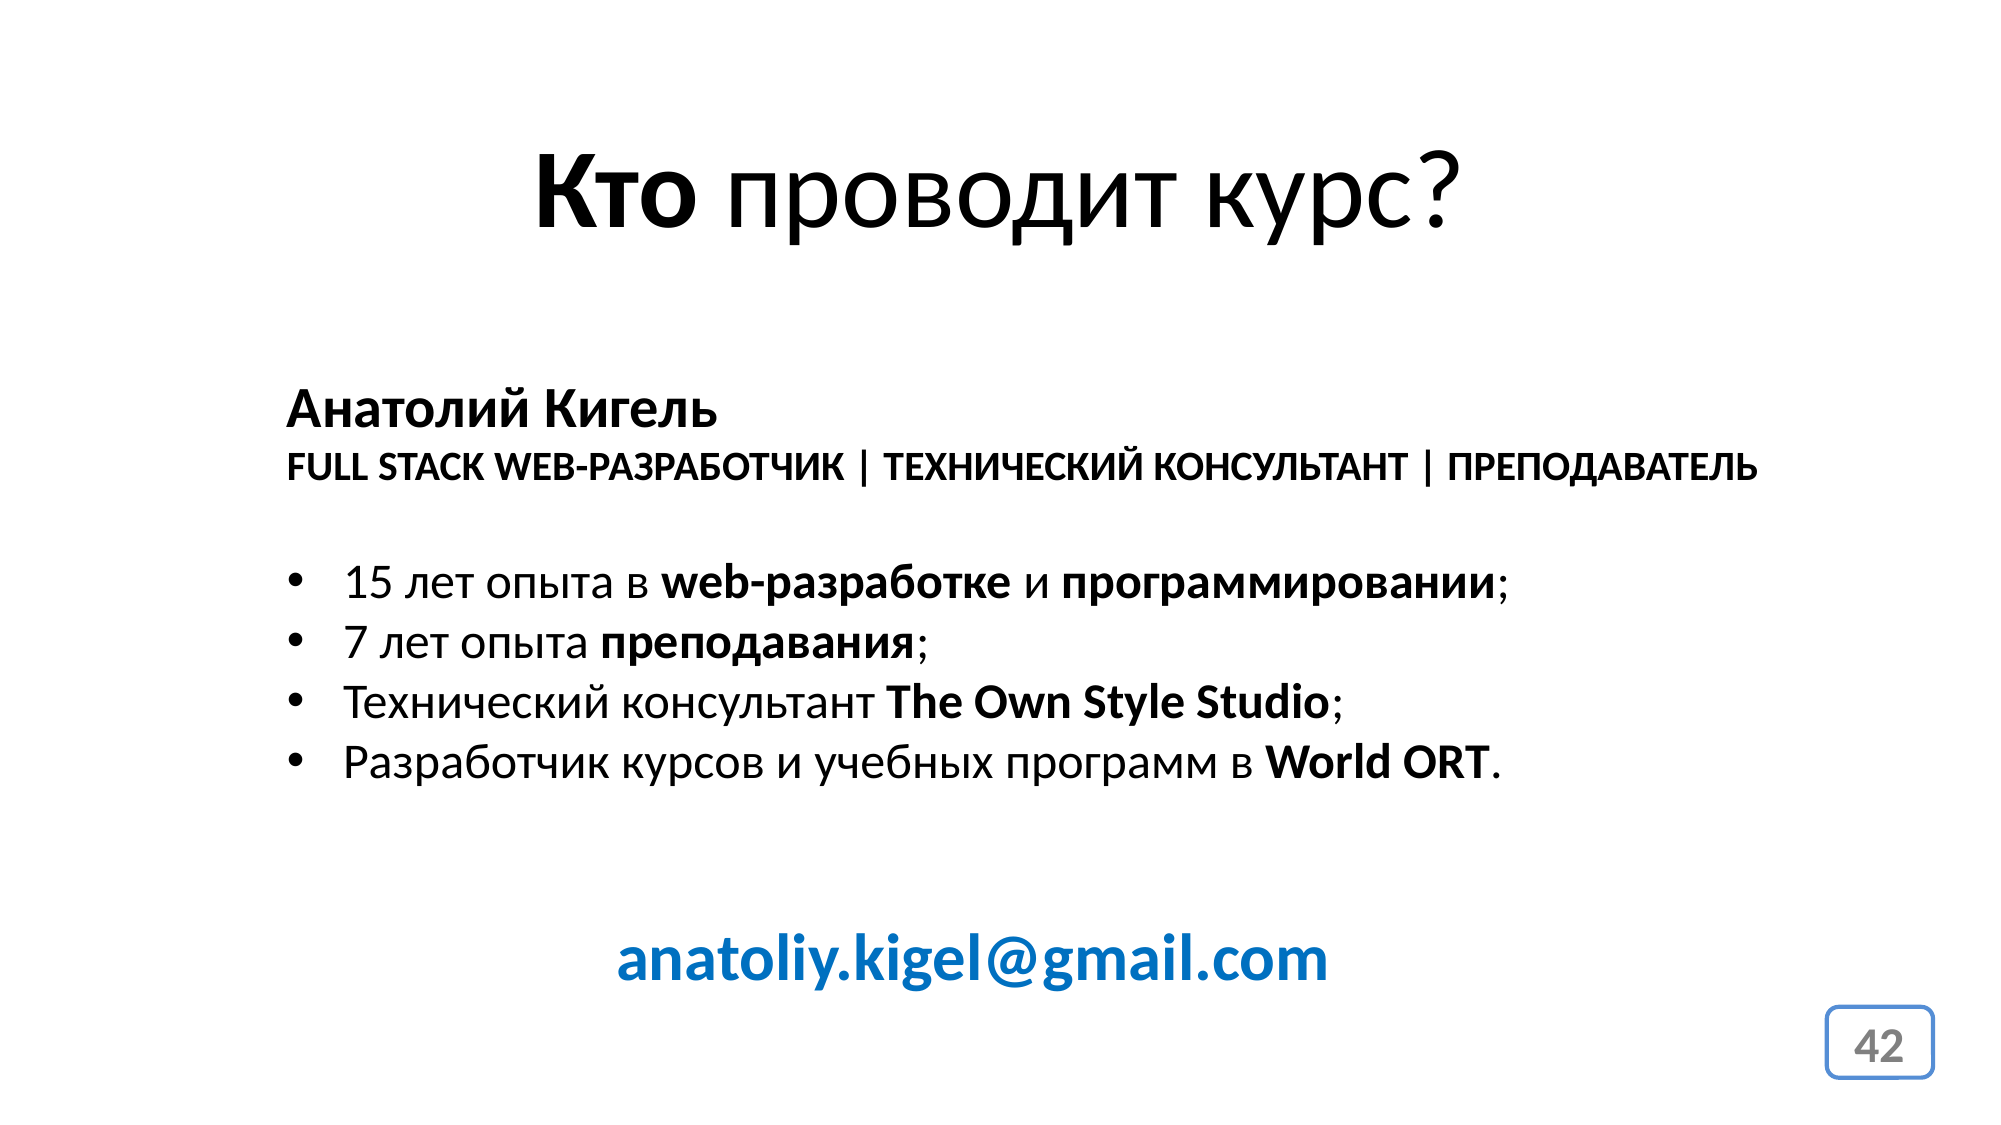

Кто проводит курс?
Анатолий Кигель
FULL STACK WEB-РАЗРАБОТЧИК | ТЕХНИЧЕСКИЙ КОНСУЛЬТАНТ | ПРЕПОДАВАТЕЛЬ

15 лет опыта в web-разработке и программировании;
7 лет опыта преподавания;
Технический консультант The Own Style Studio;
Разработчик курсов и учебных программ в World ORT.
anatoliy.kigel@gmail.com
42